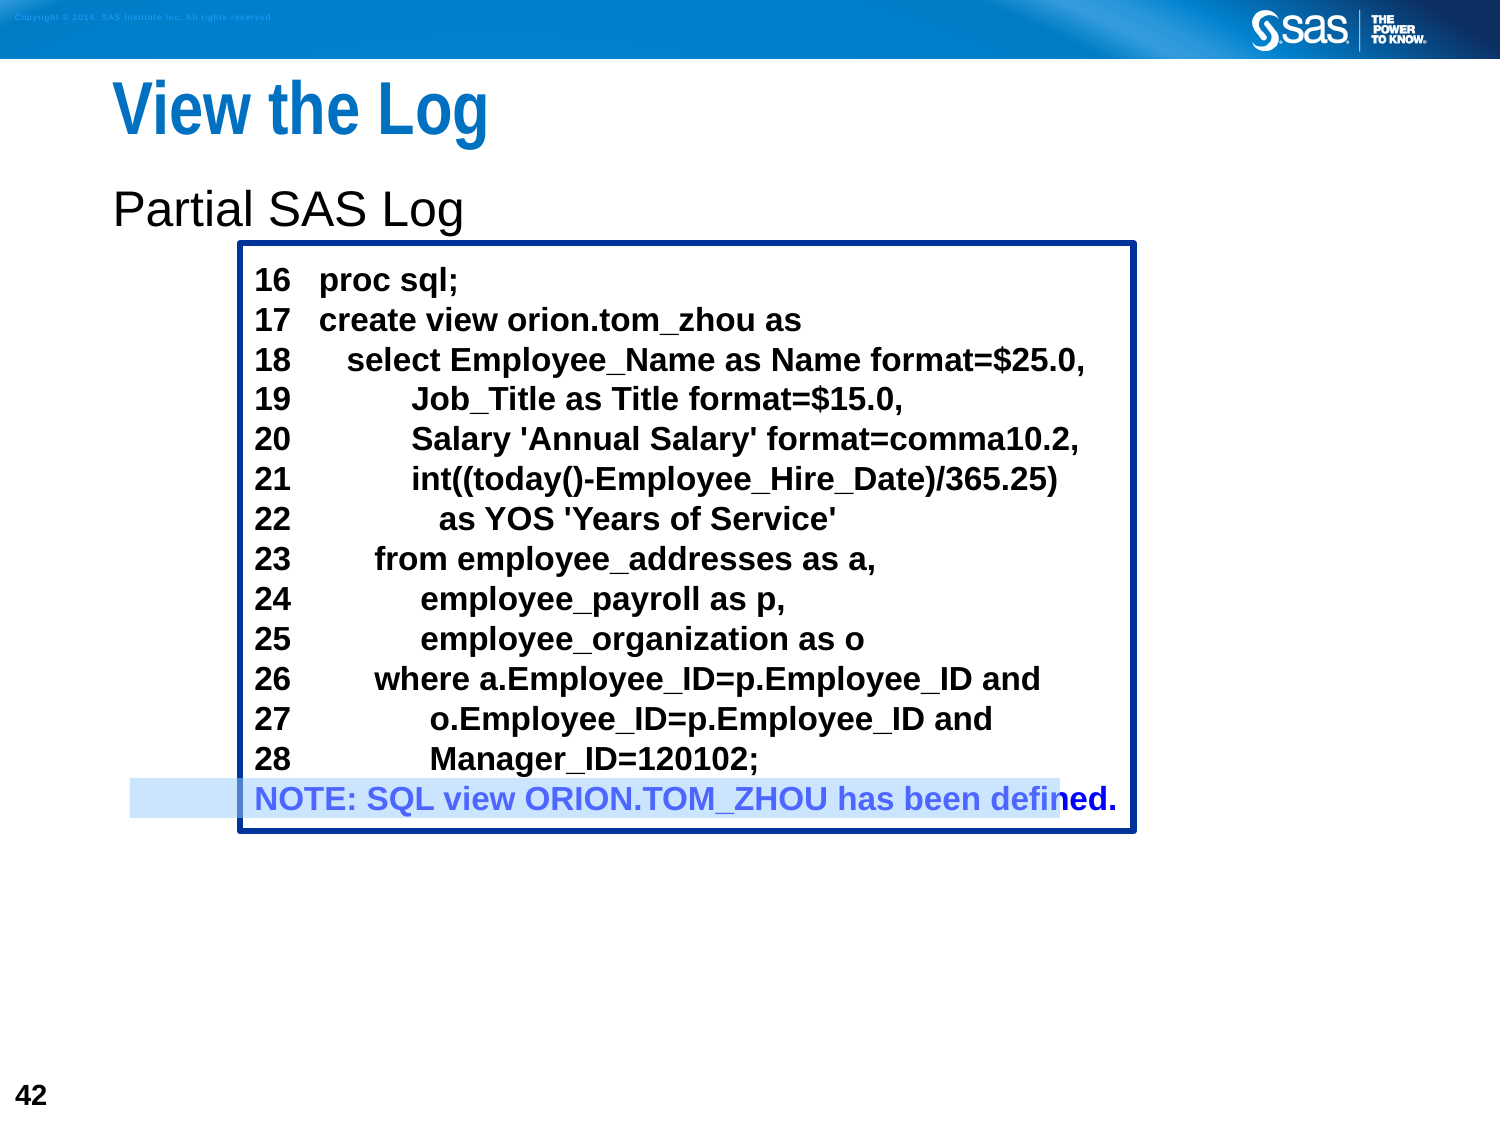

# View the Log
Partial SAS Log
16   proc sql;
17   create view orion.tom_zhou as
18      select Employee_Name as Name format=$25.0,
19             Job_Title as Title format=$15.0,
20             Salary 'Annual Salary' format=comma10.2,
21             int((today()-Employee_Hire_Date)/365.25)
22                as YOS 'Years of Service'
23         from employee_addresses as a,
24              employee_payroll as p,
25              employee_organization as o
26         where a.Employee_ID=p.Employee_ID and
27               o.Employee_ID=p.Employee_ID and
28               Manager_ID=120102;
NOTE: SQL view ORION.TOM_ZHOU has been defined.